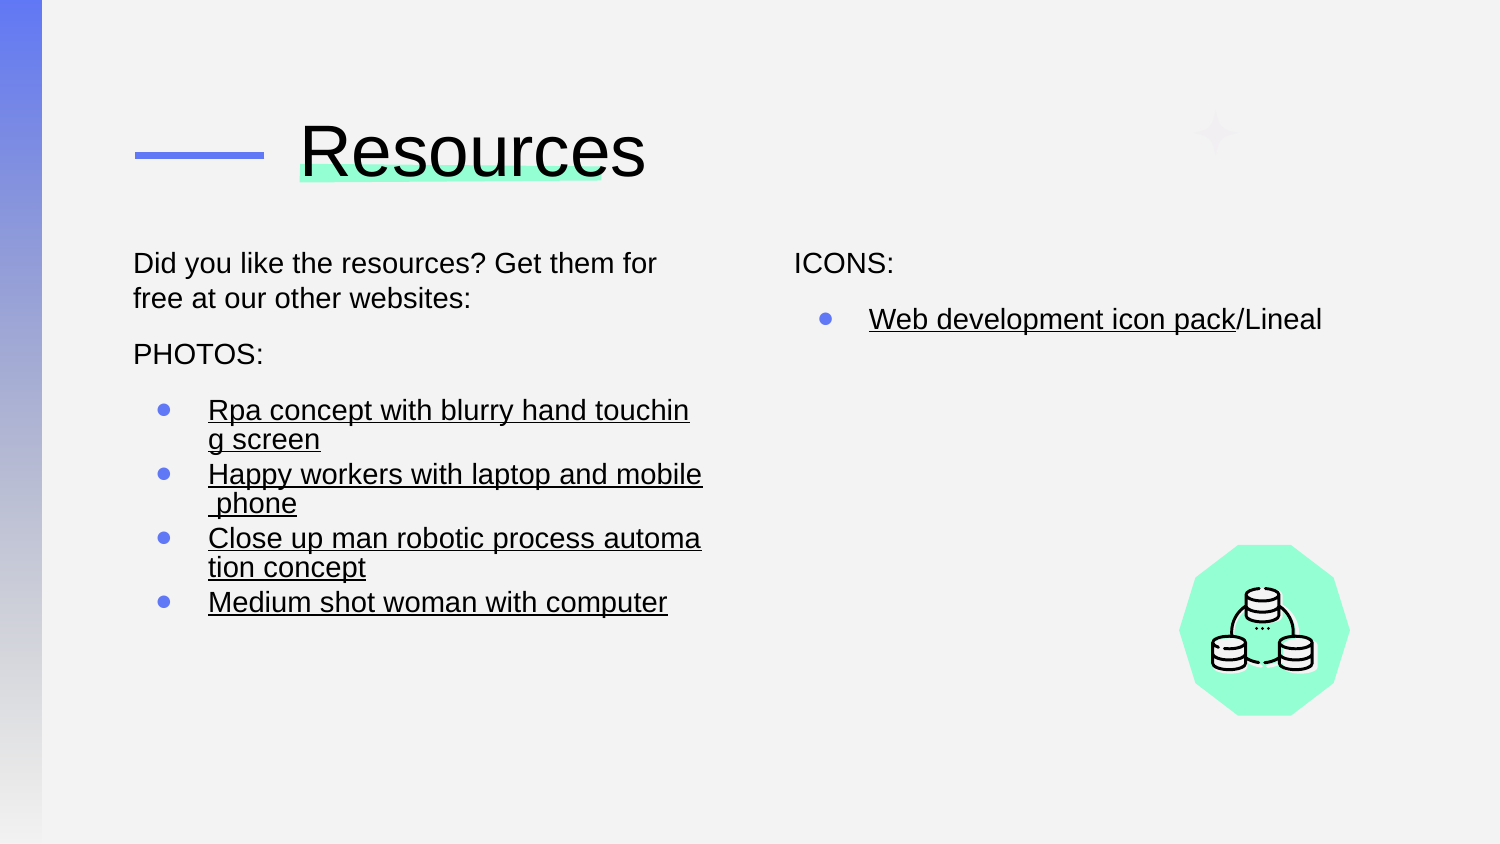

# Resources

ICONS:
Web development icon pack/Lineal
Did you like the resources? Get them for free at our other websites:
PHOTOS:
Rpa concept with blurry hand touching screen
Happy workers with laptop and mobile phone
Close up man robotic process automation concept
Medium shot woman with computer